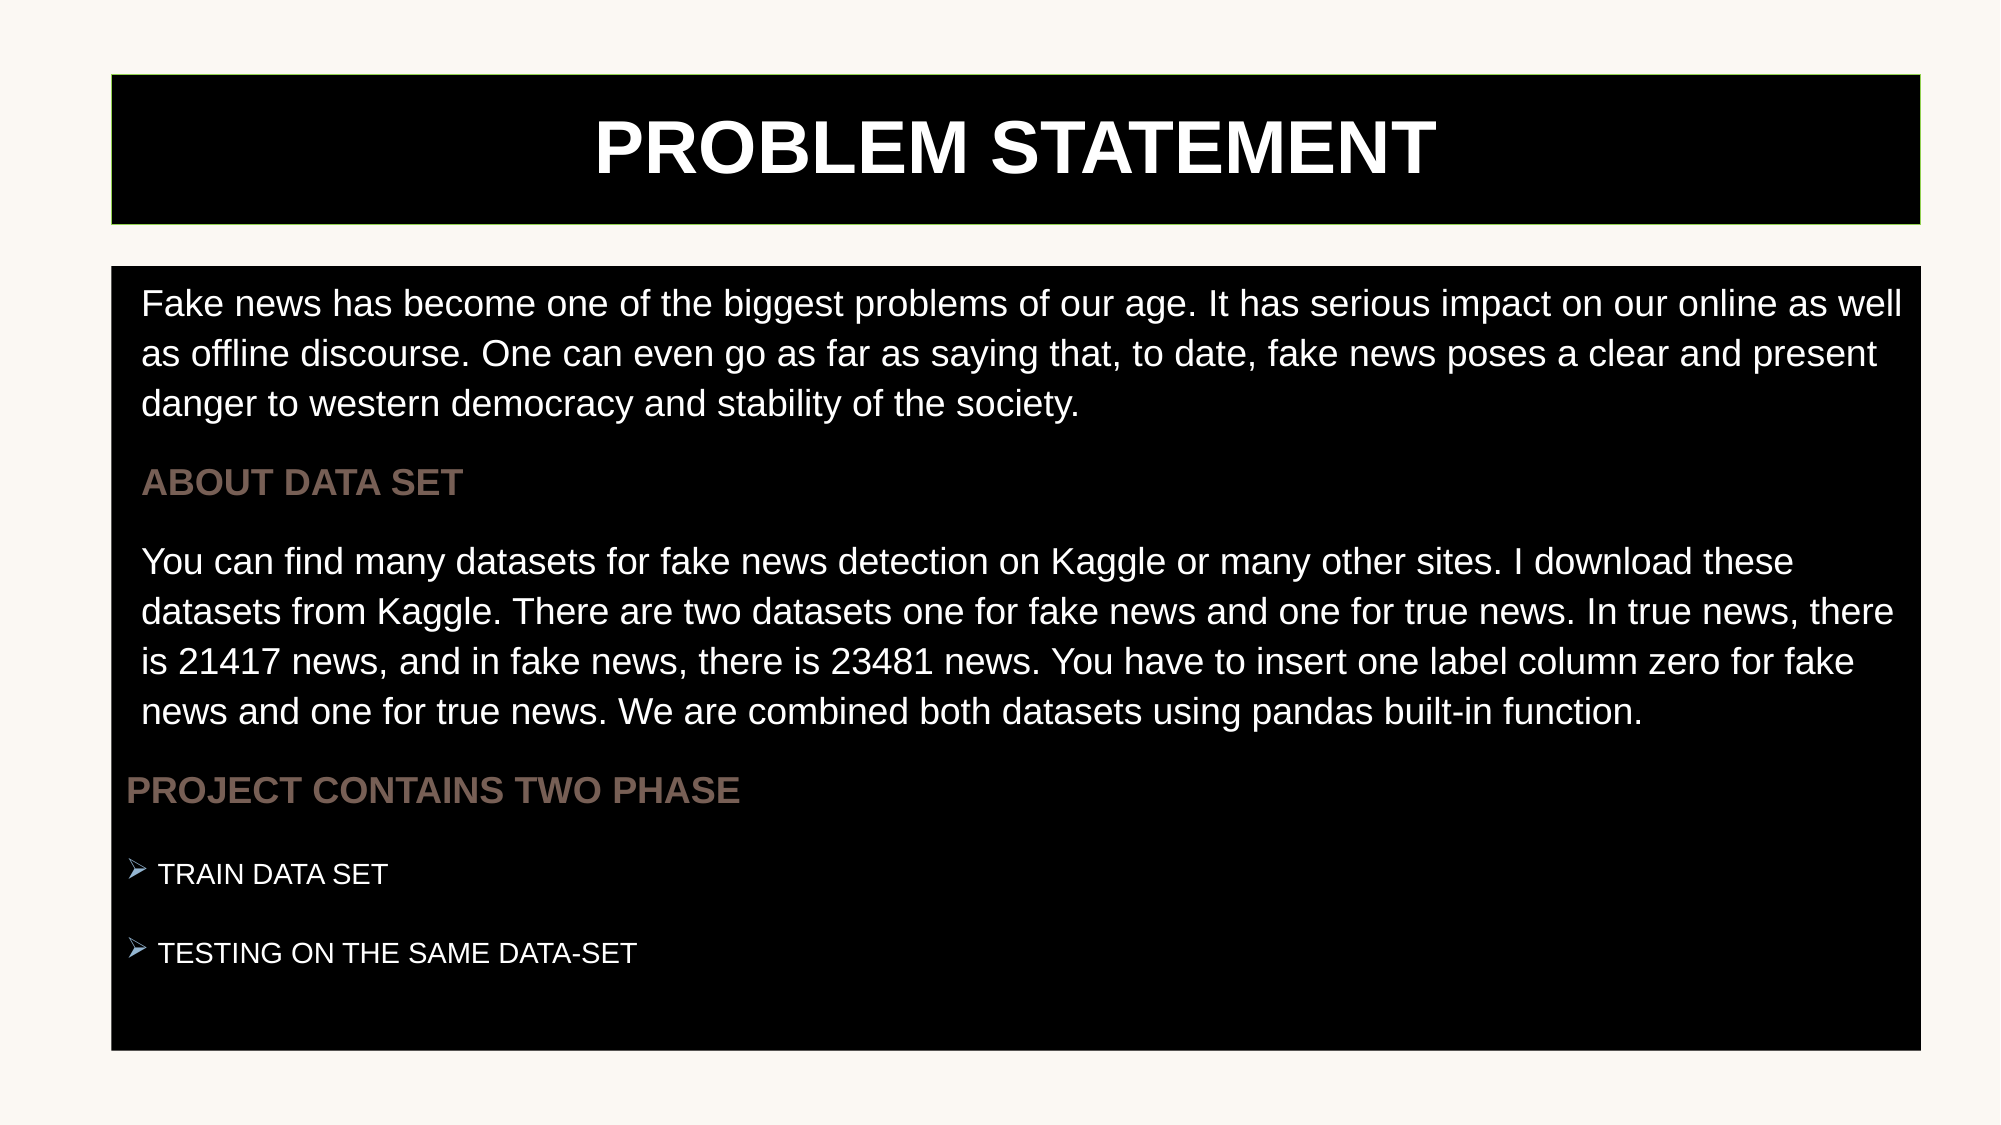

# PROBLEM STATEMENT
Fake news has become one of the biggest problems of our age. It has serious impact on our online as well as offline discourse. One can even go as far as saying that, to date, fake news poses a clear and present danger to western democracy and stability of the society.
ABOUT DATA SET
You can find many datasets for fake news detection on Kaggle or many other sites. I download these datasets from Kaggle. There are two datasets one for fake news and one for true news. In true news, there is 21417 news, and in fake news, there is 23481 news. You have to insert one label column zero for fake news and one for true news. We are combined both datasets using pandas built-in function.
PROJECT CONTAINS TWO PHASE
 TRAIN DATA SET
 TESTING ON THE SAME DATA-SET